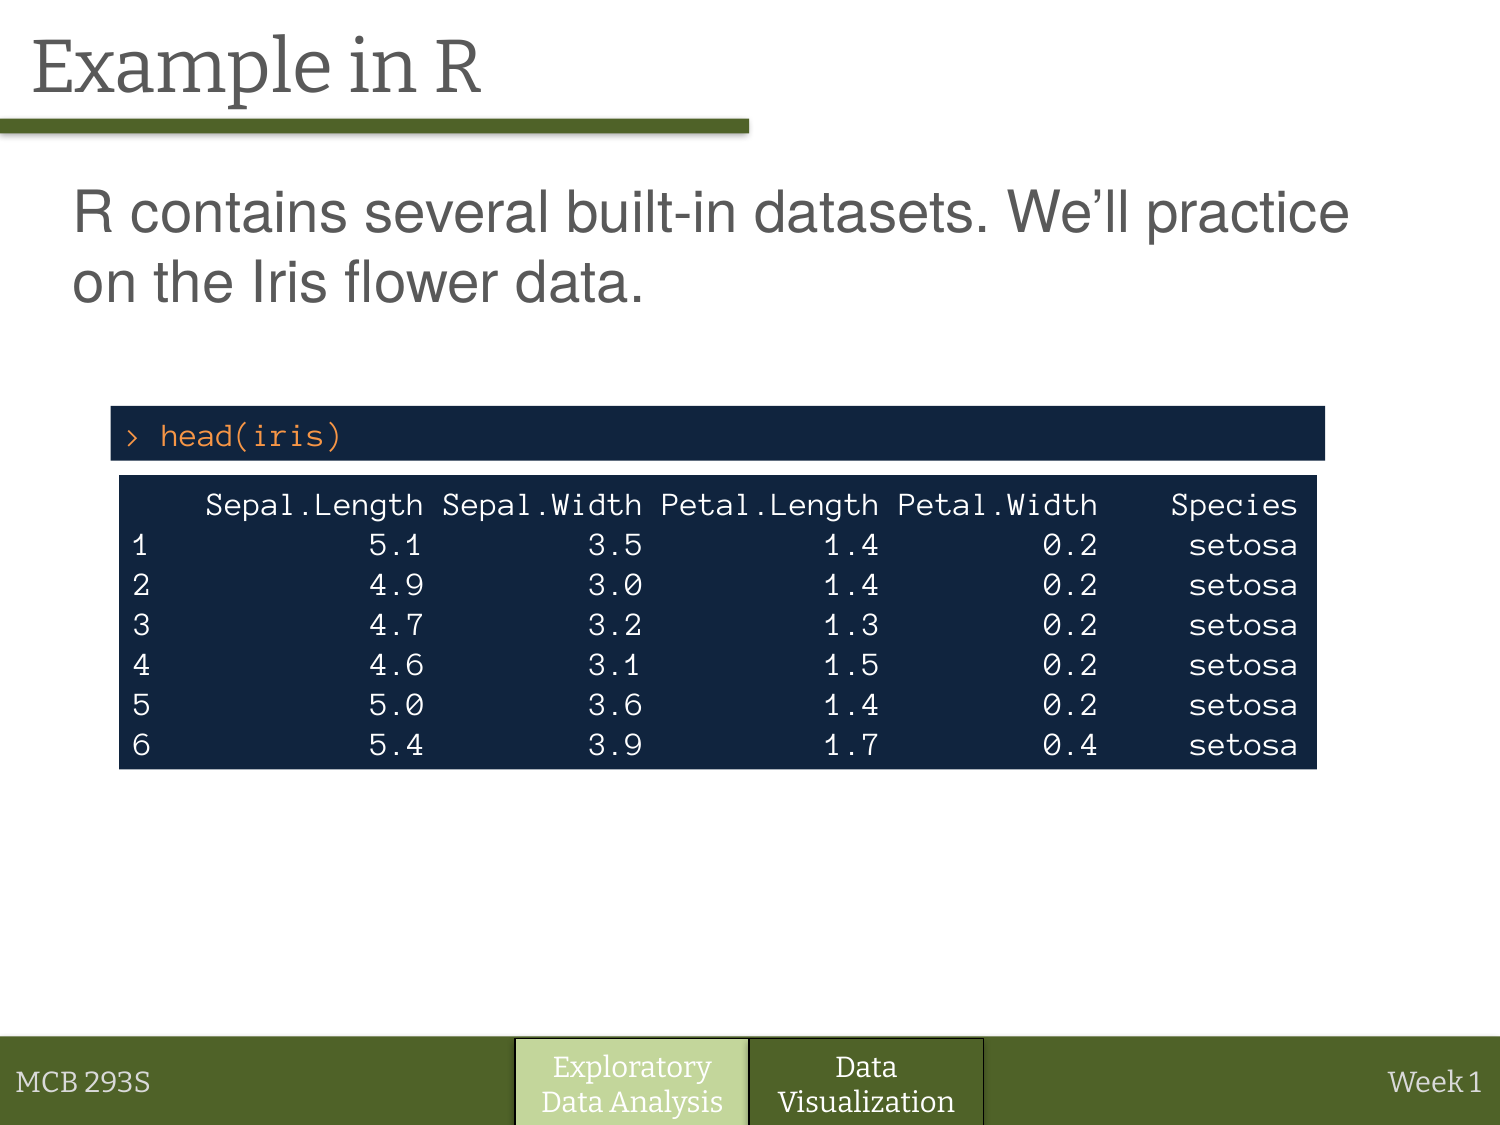

# Example in R

R contains several built-in datasets. We’ll practice on the Iris flower data.
> head(iris)
    Sepal.Length Sepal.Width Petal.Length Petal.Width    Species
1            5.1         3.5          1.4         0.2     setosa
2            4.9         3.0          1.4         0.2     setosa
3            4.7         3.2          1.3         0.2     setosa
4            4.6         3.1          1.5         0.2     setosa
5            5.0         3.6          1.4         0.2     setosa
6            5.4         3.9          1.7         0.4     setosa

Exploratory
Data Analysis
Data Visualization
MCB 293S
Week 1